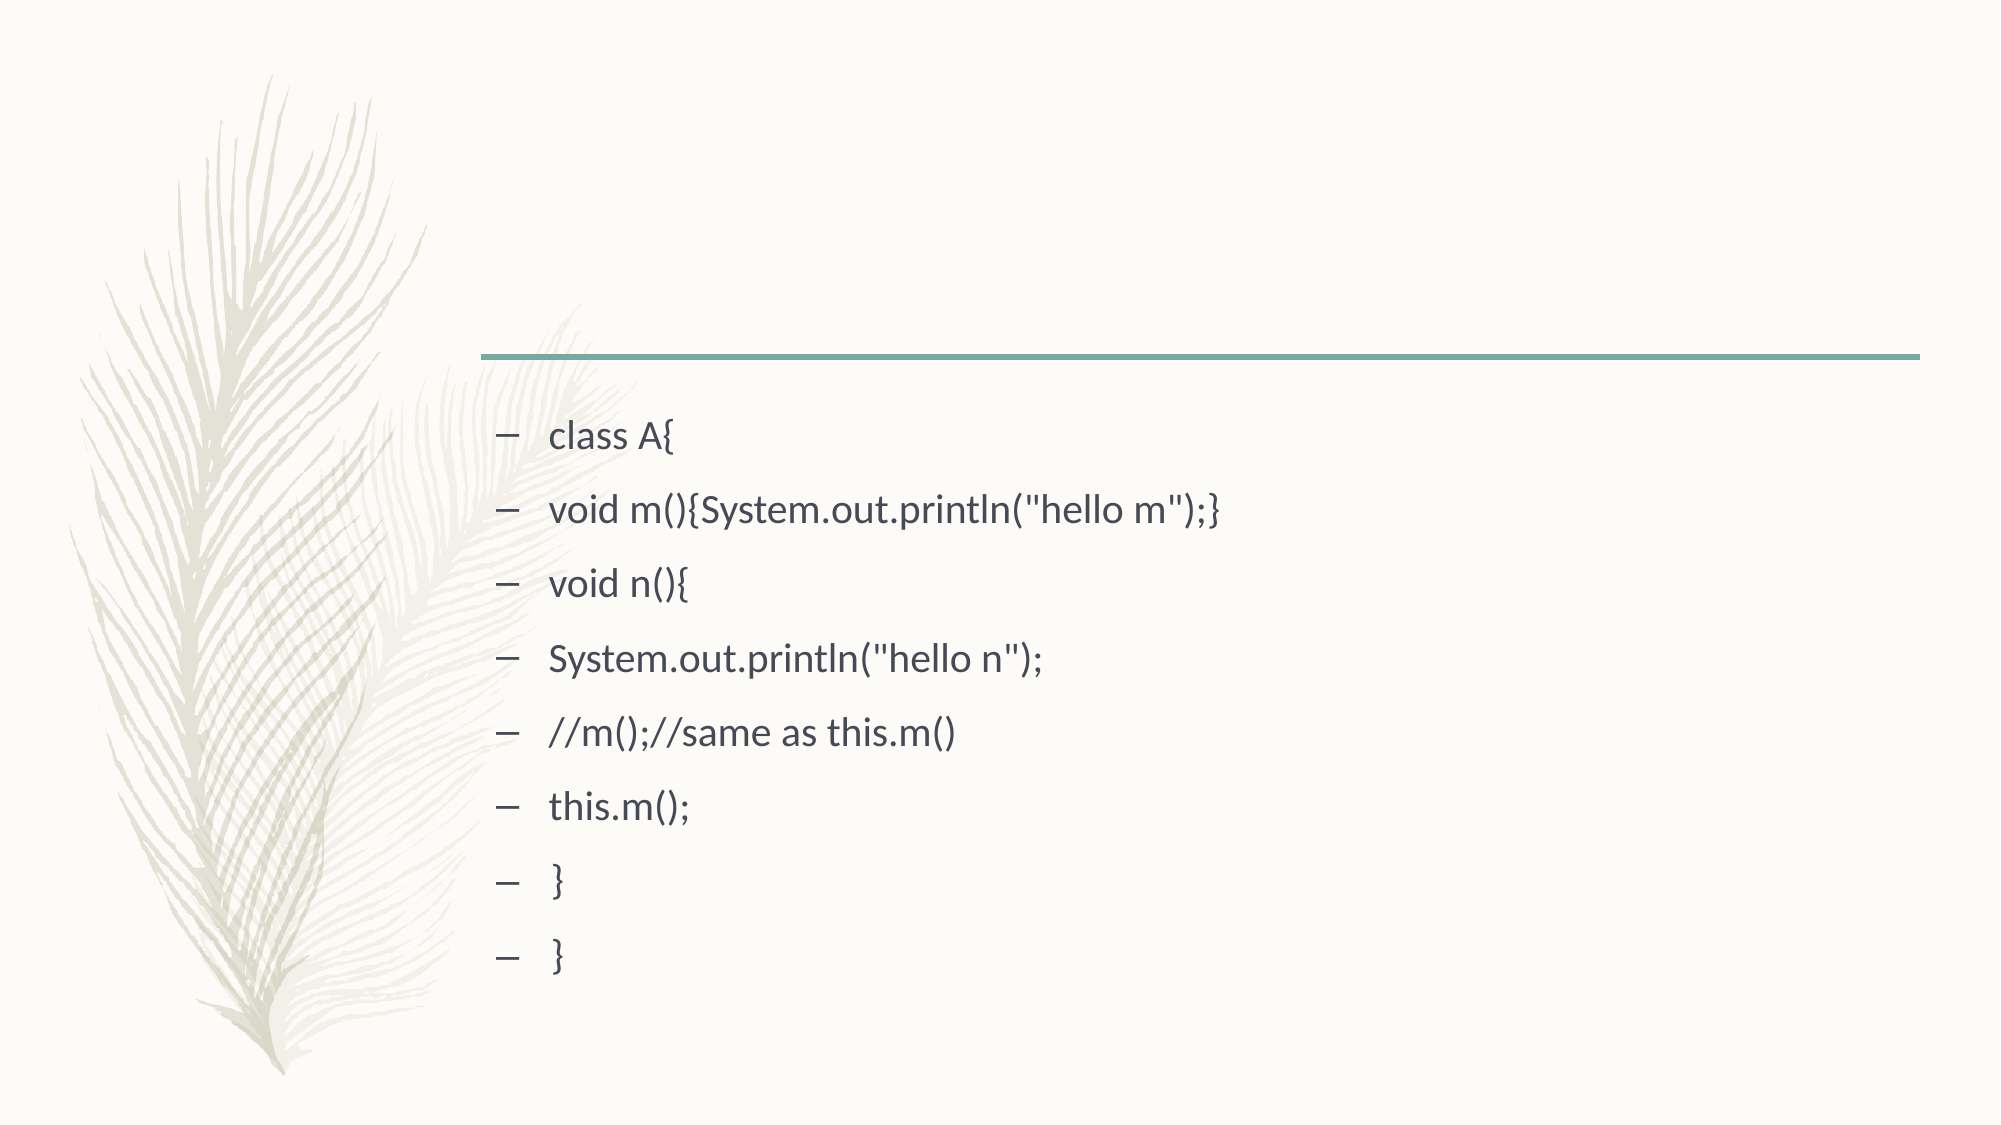

class A{
void m(){System.out.println("hello m");}
void n(){
System.out.println("hello n");
//m();//same as this.m()
this.m();
–	}
–	}